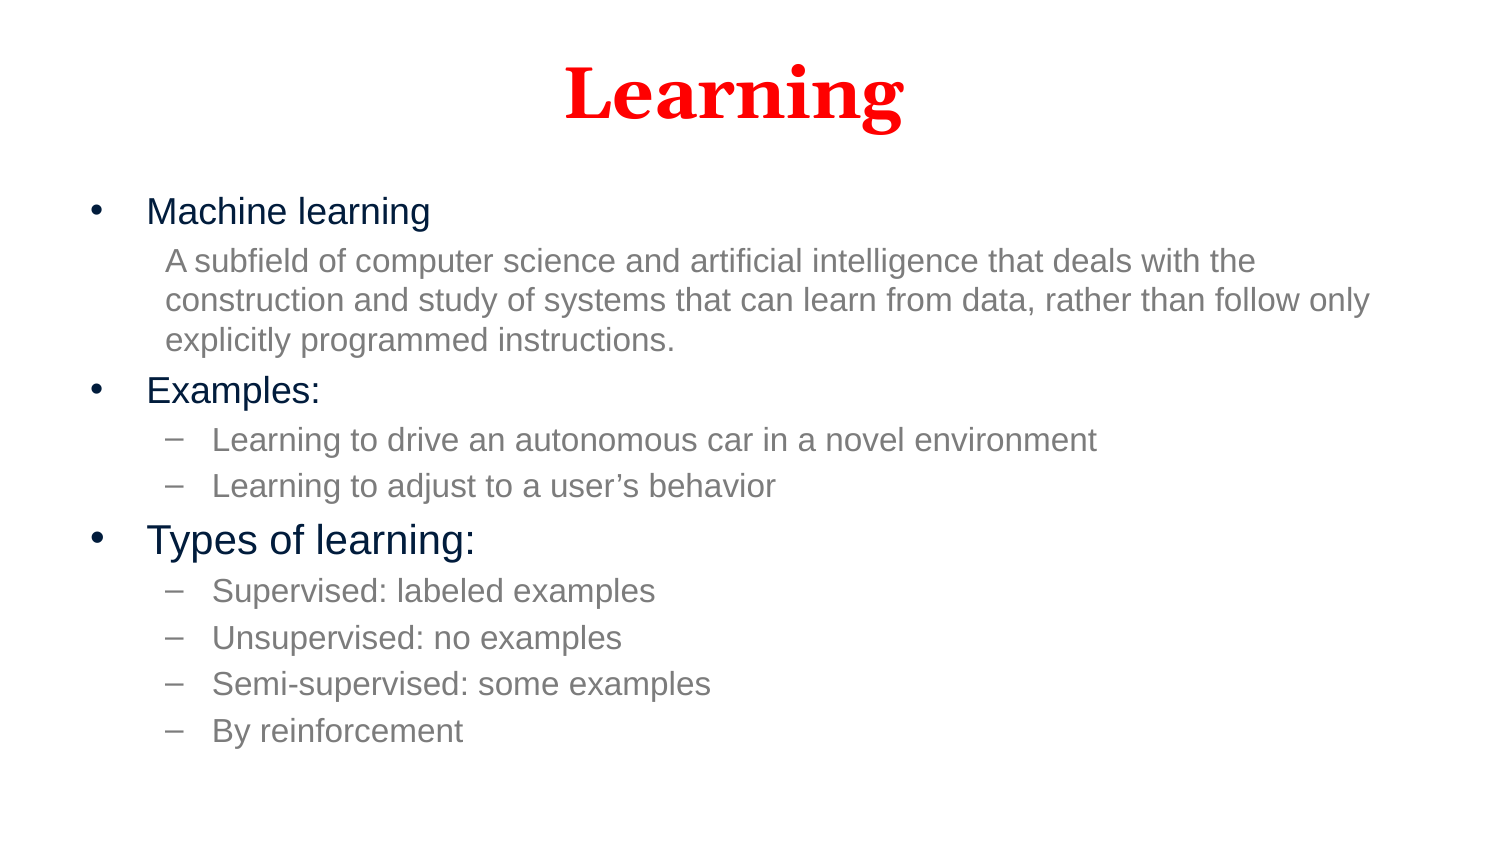

# Learning
Machine learning
A subfield of computer science and artificial intelligence that deals with the construction and study of systems that can learn from data, rather than follow only explicitly programmed instructions.
Examples:
Learning to drive an autonomous car in a novel environment
Learning to adjust to a user’s behavior
Types of learning:
Supervised: labeled examples
Unsupervised: no examples
Semi-supervised: some examples
By reinforcement